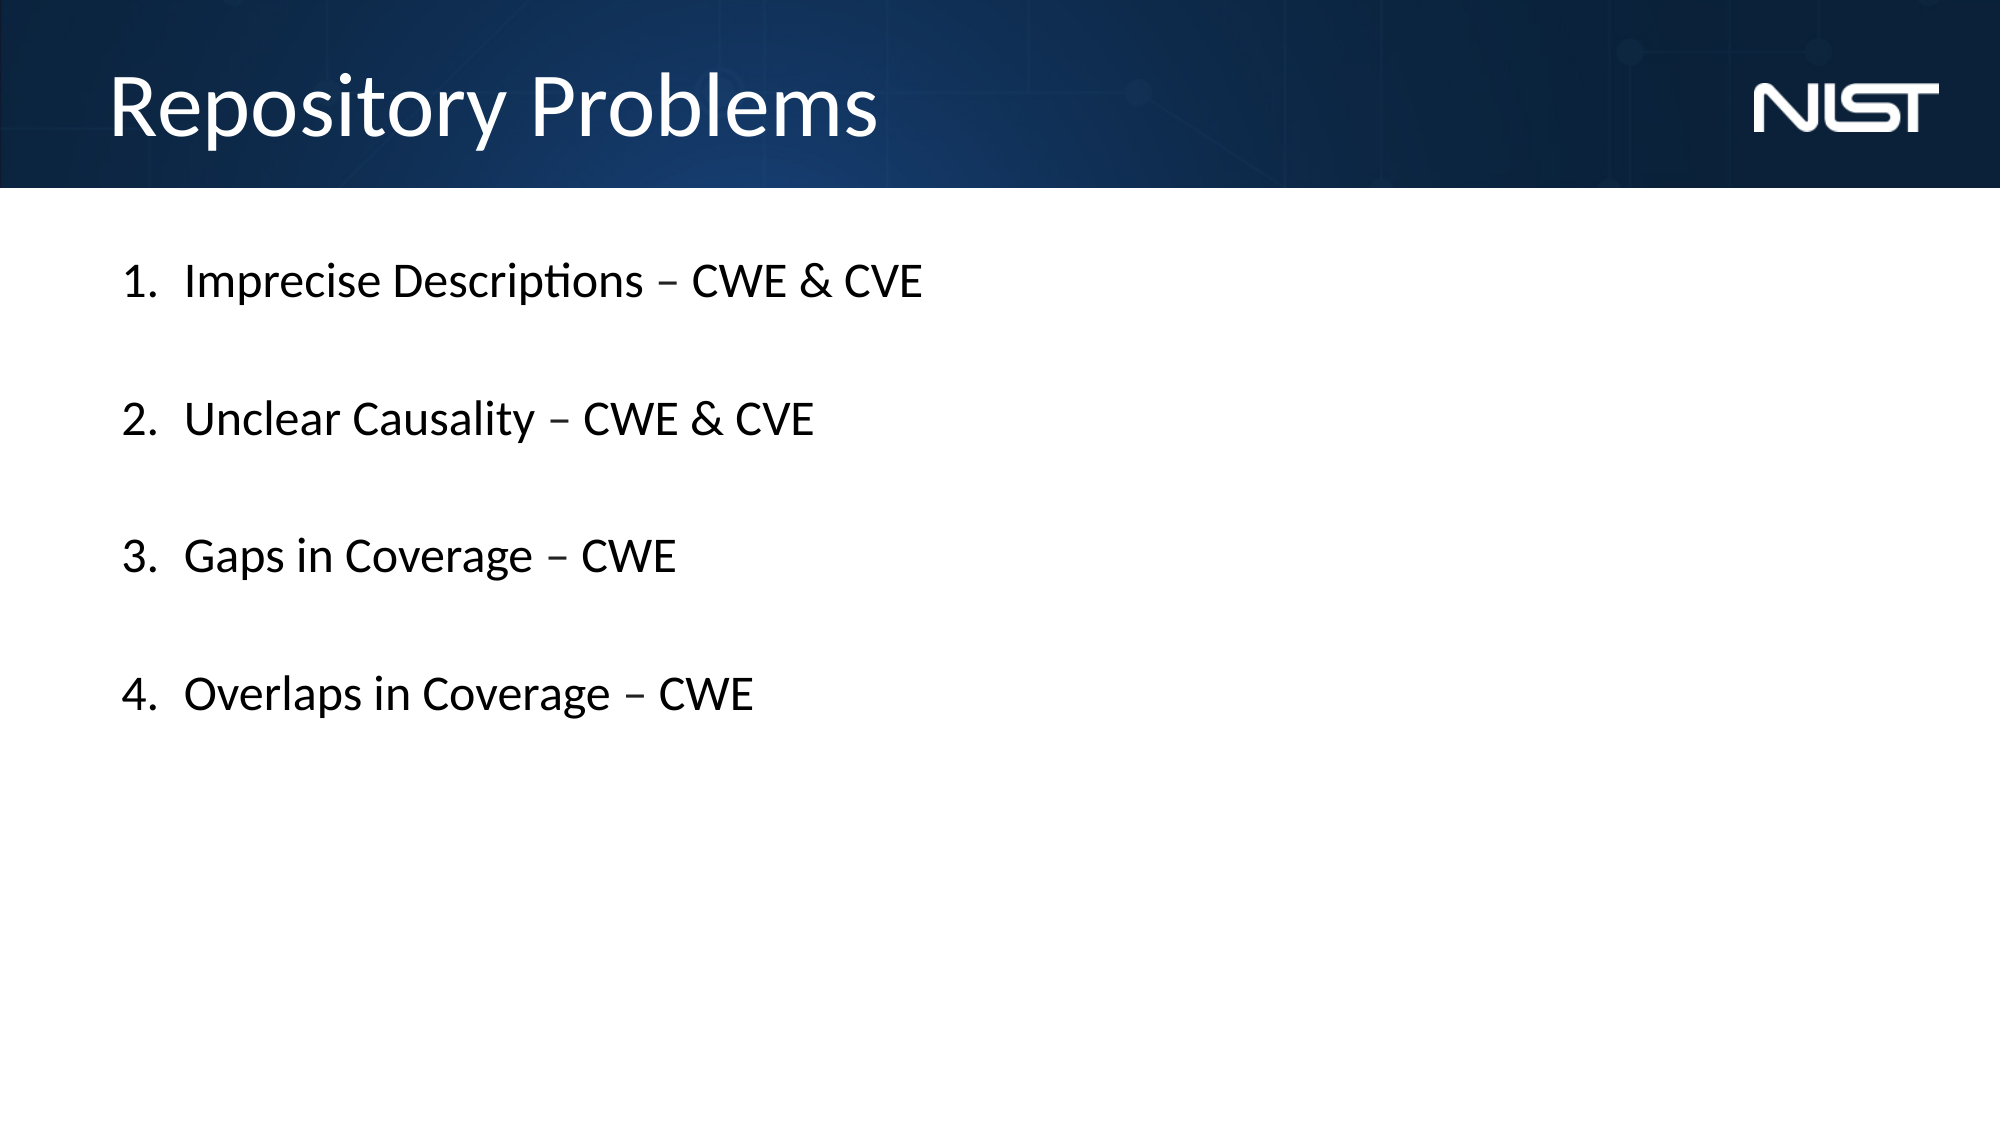

# Repository Problems
Imprecise Descriptions – CWE & CVE

Unclear Causality – CWE & CVE

Gaps in Coverage – CWE

Overlaps in Coverage – CWE